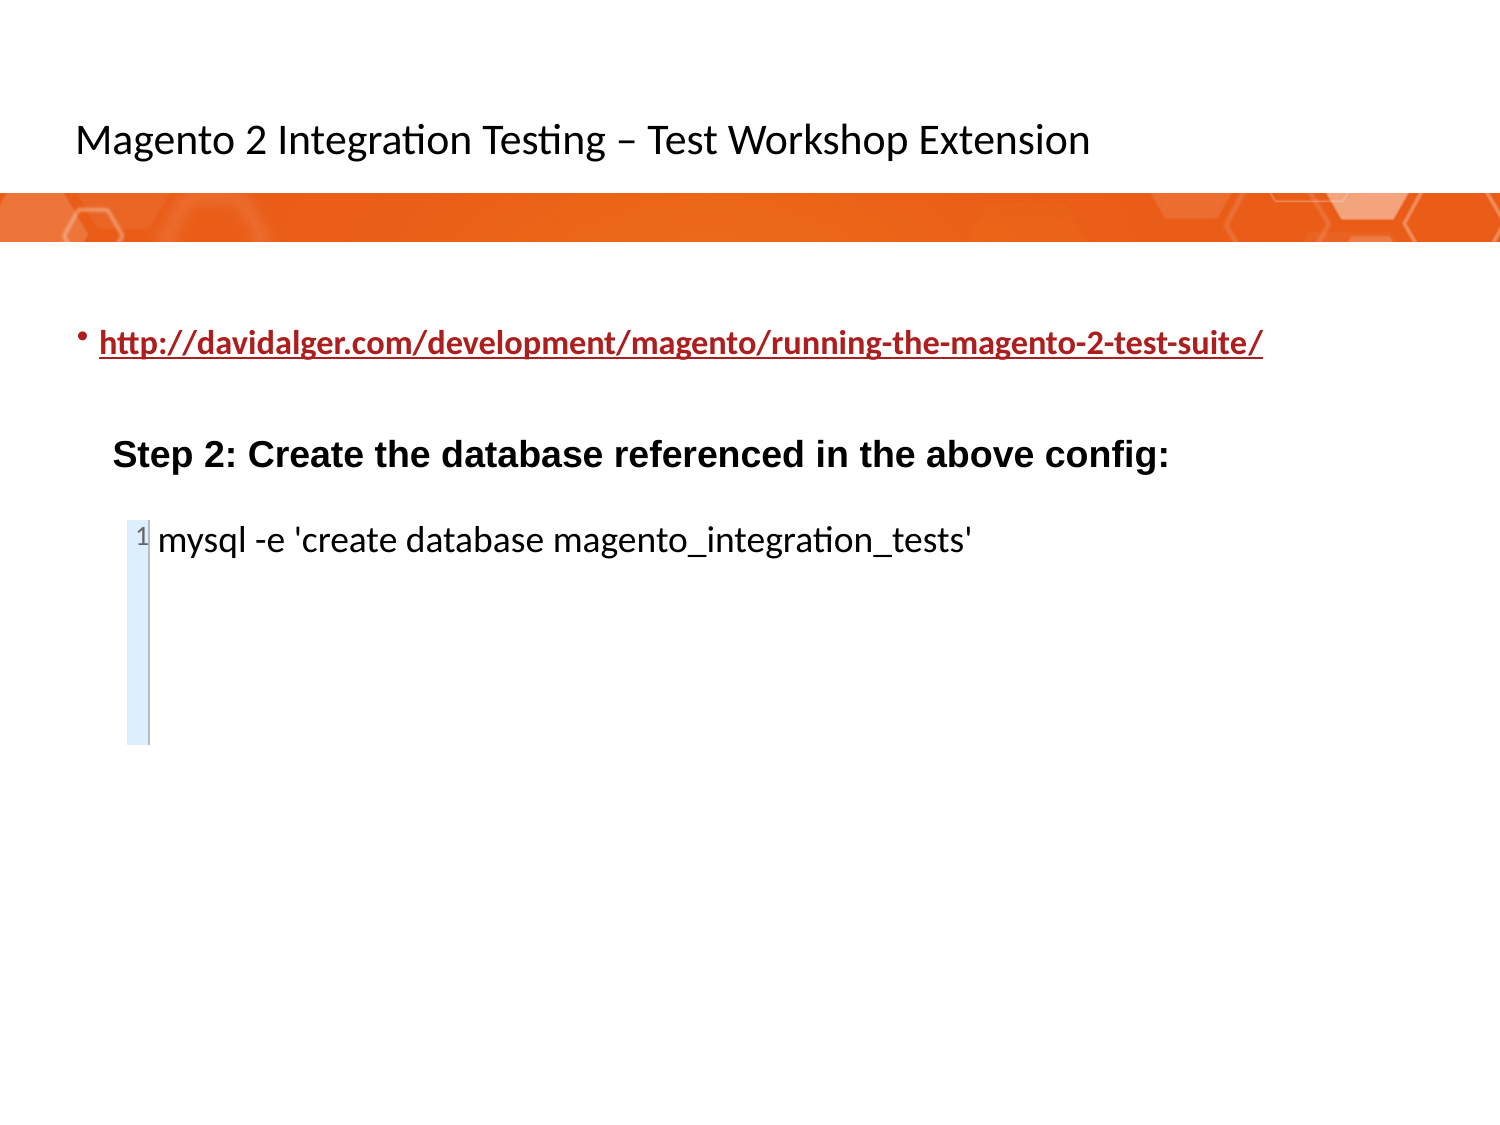

# Magento 2 Integration Testing – Test Workshop Extension
http://davidalger.com/development/magento/running-the-magento-2-test-suite/
Step 2: Create the database referenced in the above config:

| 1 | mysql -e 'create database magento\_integration\_tests' |
| --- | --- |